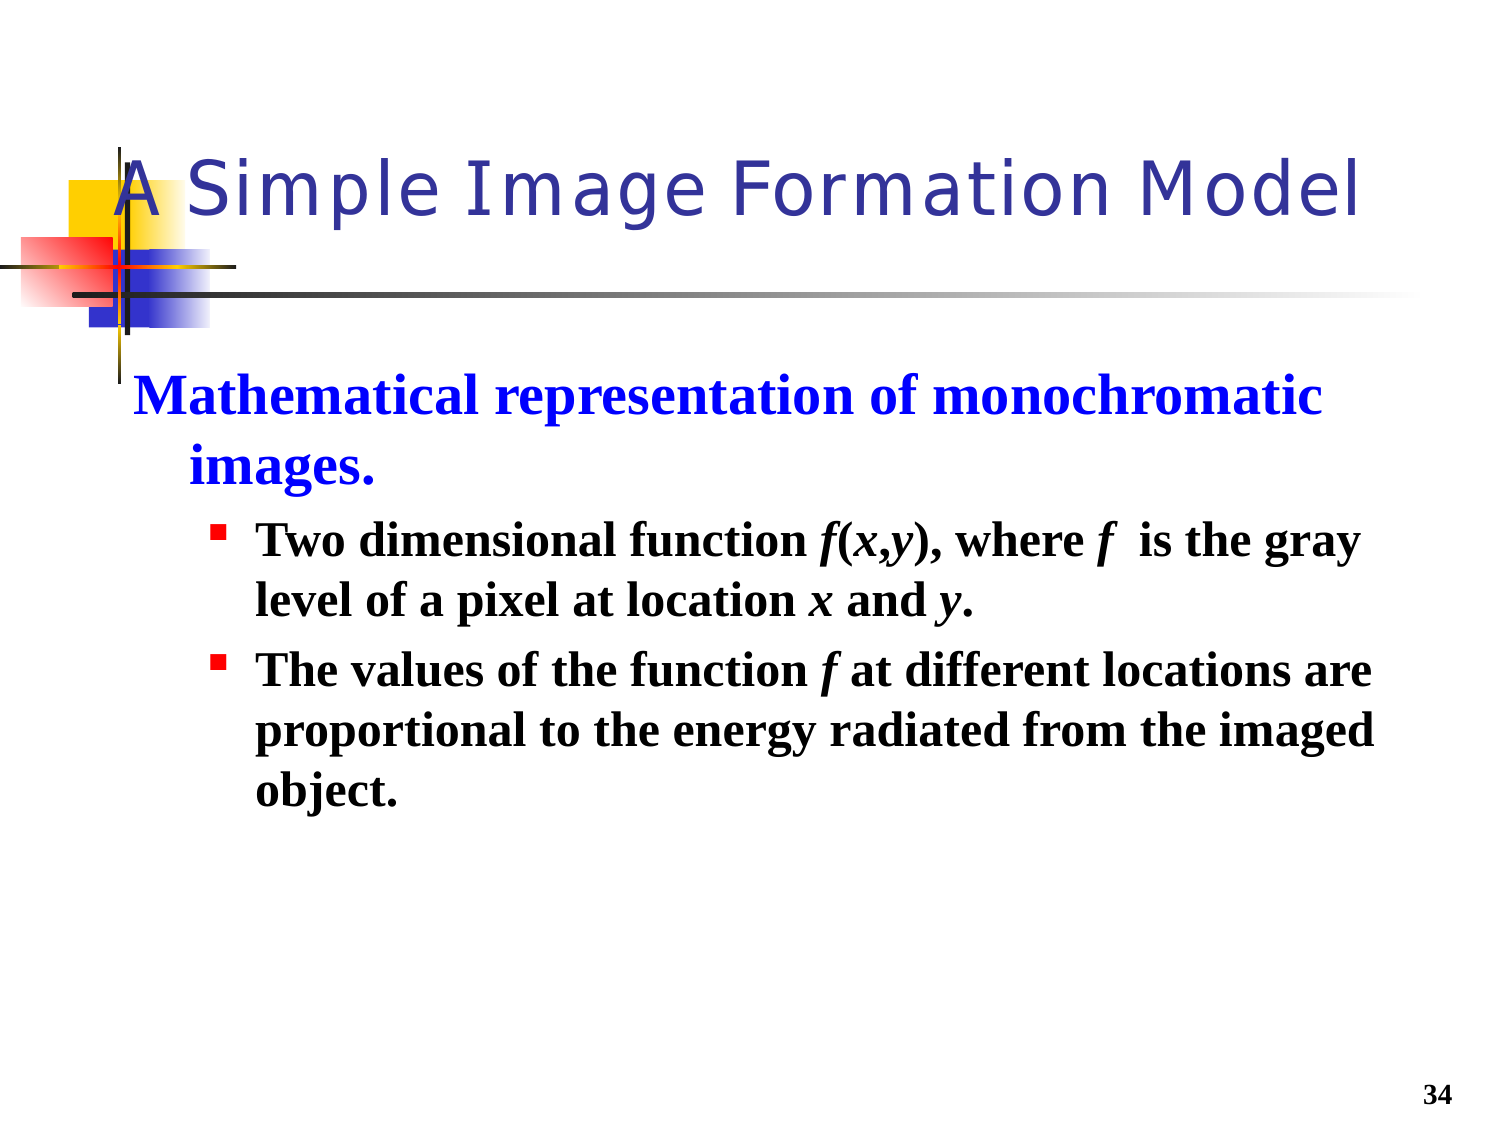

A Simple Image Formation Model
Mathematical representation of monochromatic images.
Two dimensional function f(x,y), where f  is the gray level of a pixel at location x and y.
The values of the function f at different locations are proportional to the energy radiated from the imaged object.
34